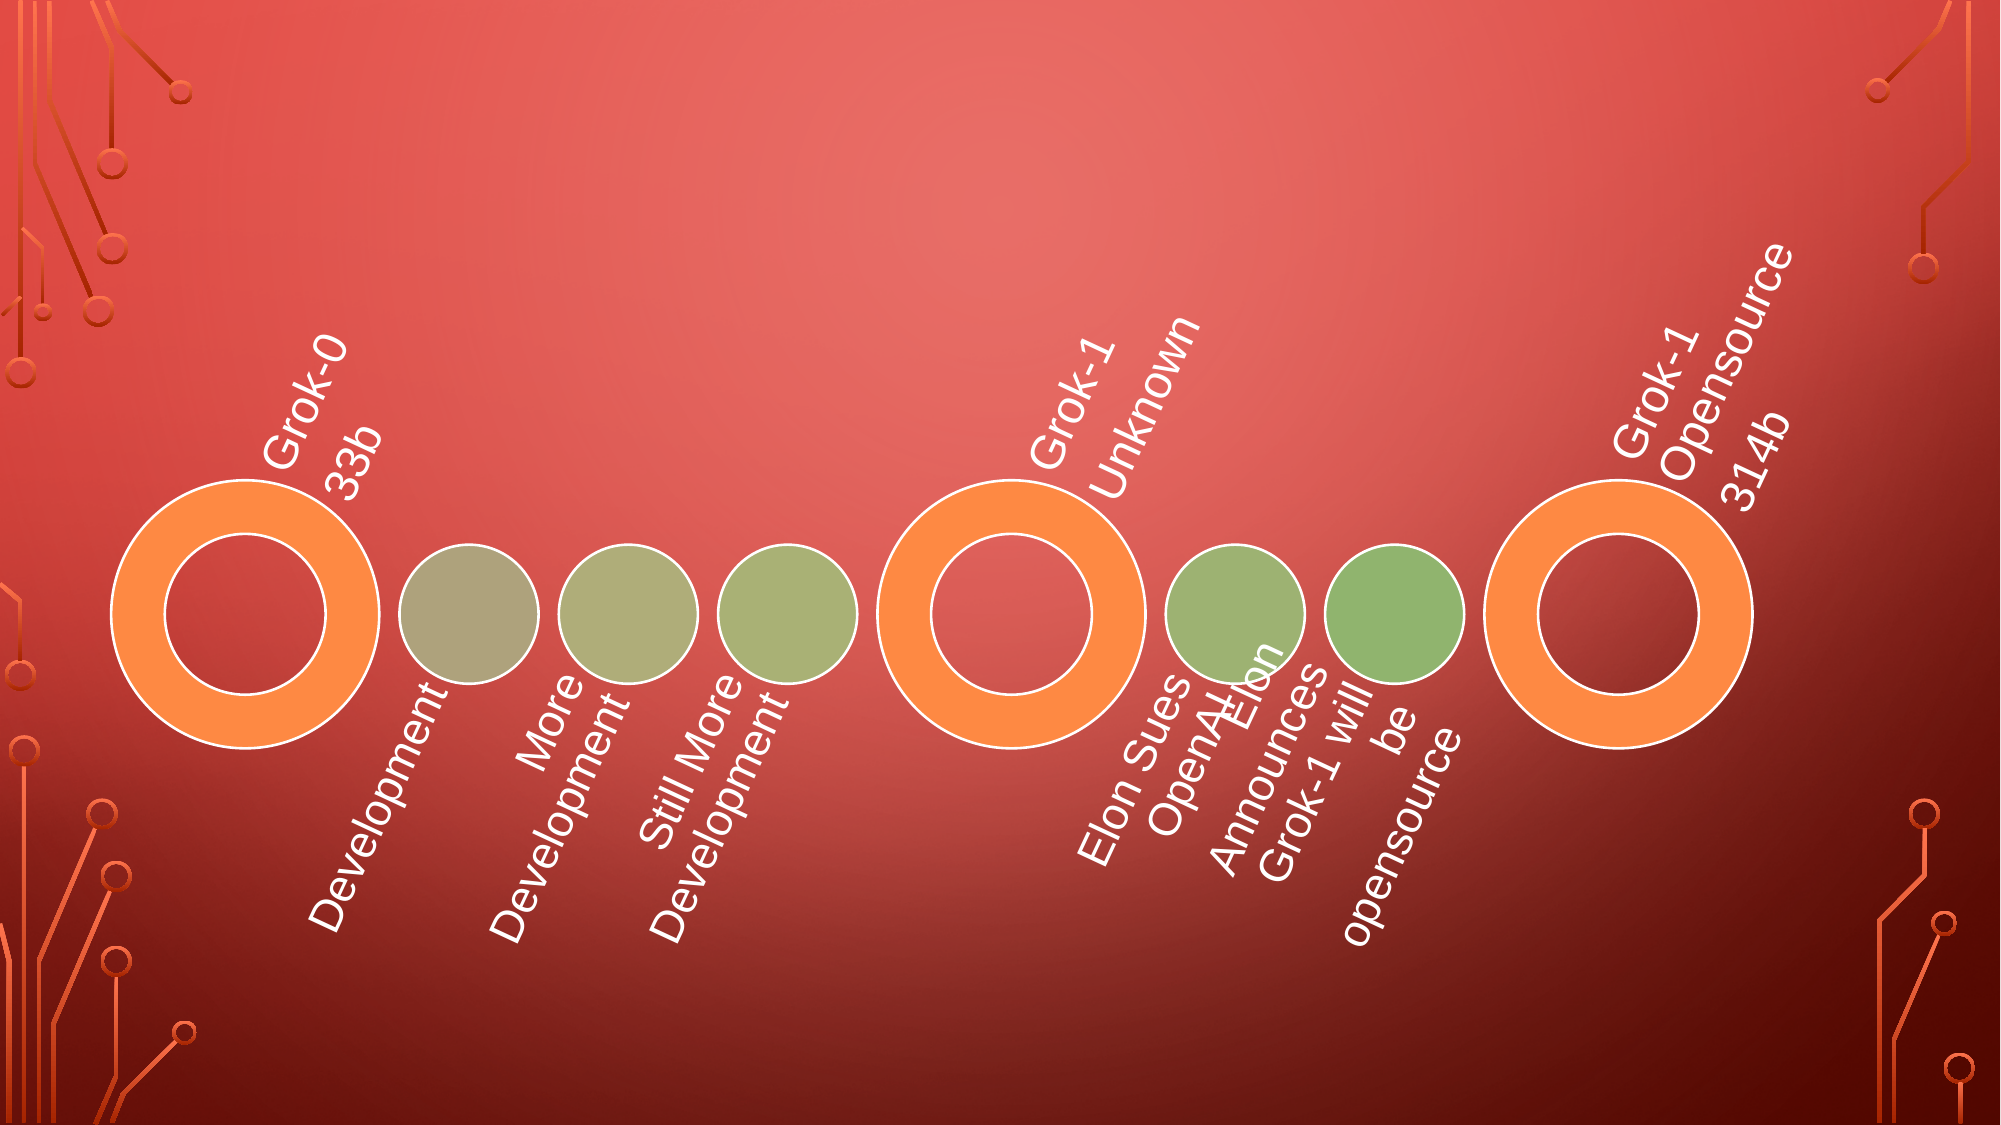

Grok-0
33b
Development
More Development
Still More Development
Grok-1
Unknown
Elon Sues OpenAI
Elon Announces Grok-1 will be opensource
Grok-1 Opensource
314b